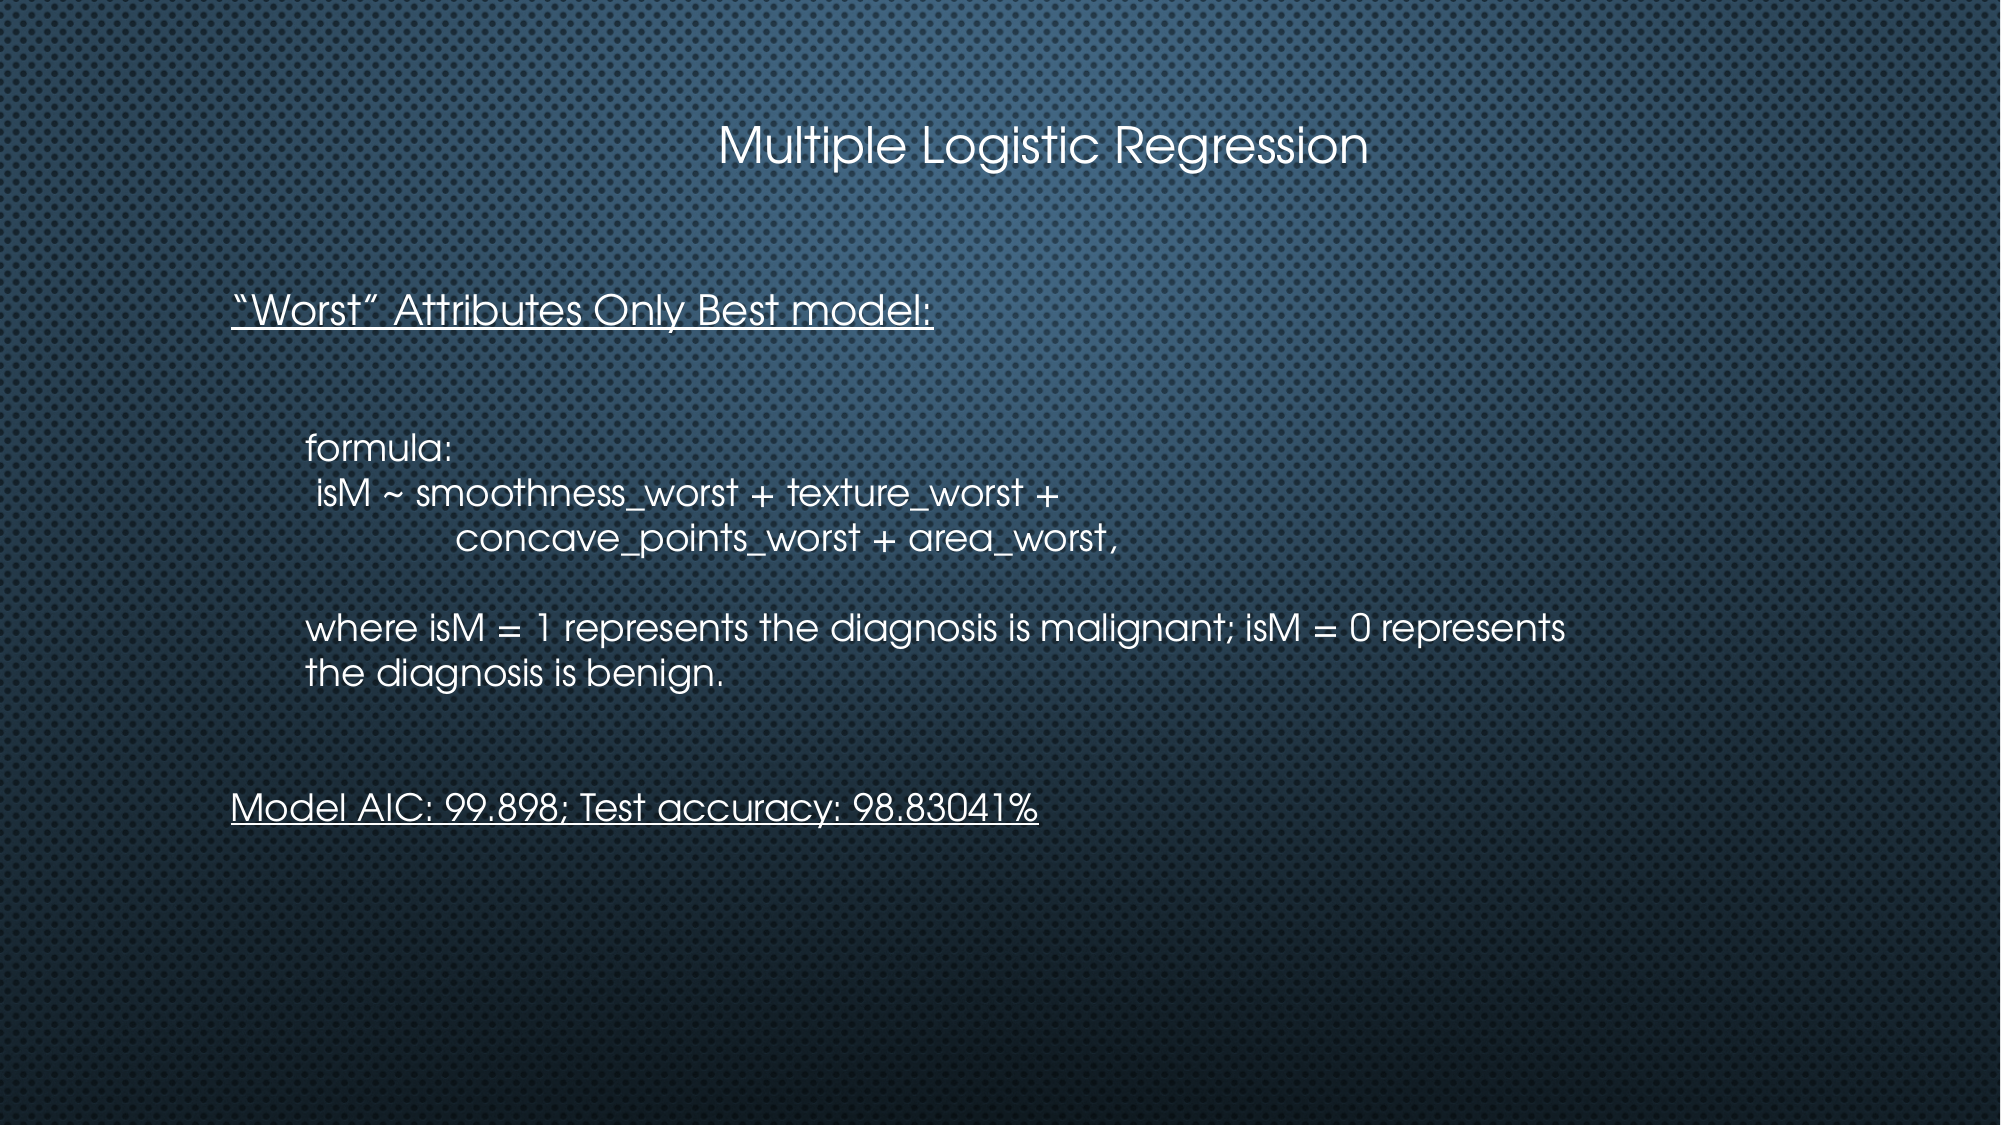

Multiple Logistic Regression
“Worst” Attributes Only Best model:

formula:
 isM ~ smoothness_worst + texture_worst +
concave_points_worst + area_worst,

where isM = 1 represents the diagnosis is malignant; isM = 0 represents the diagnosis is benign.

Model AIC: 99.898; Test accuracy: 98.83041%